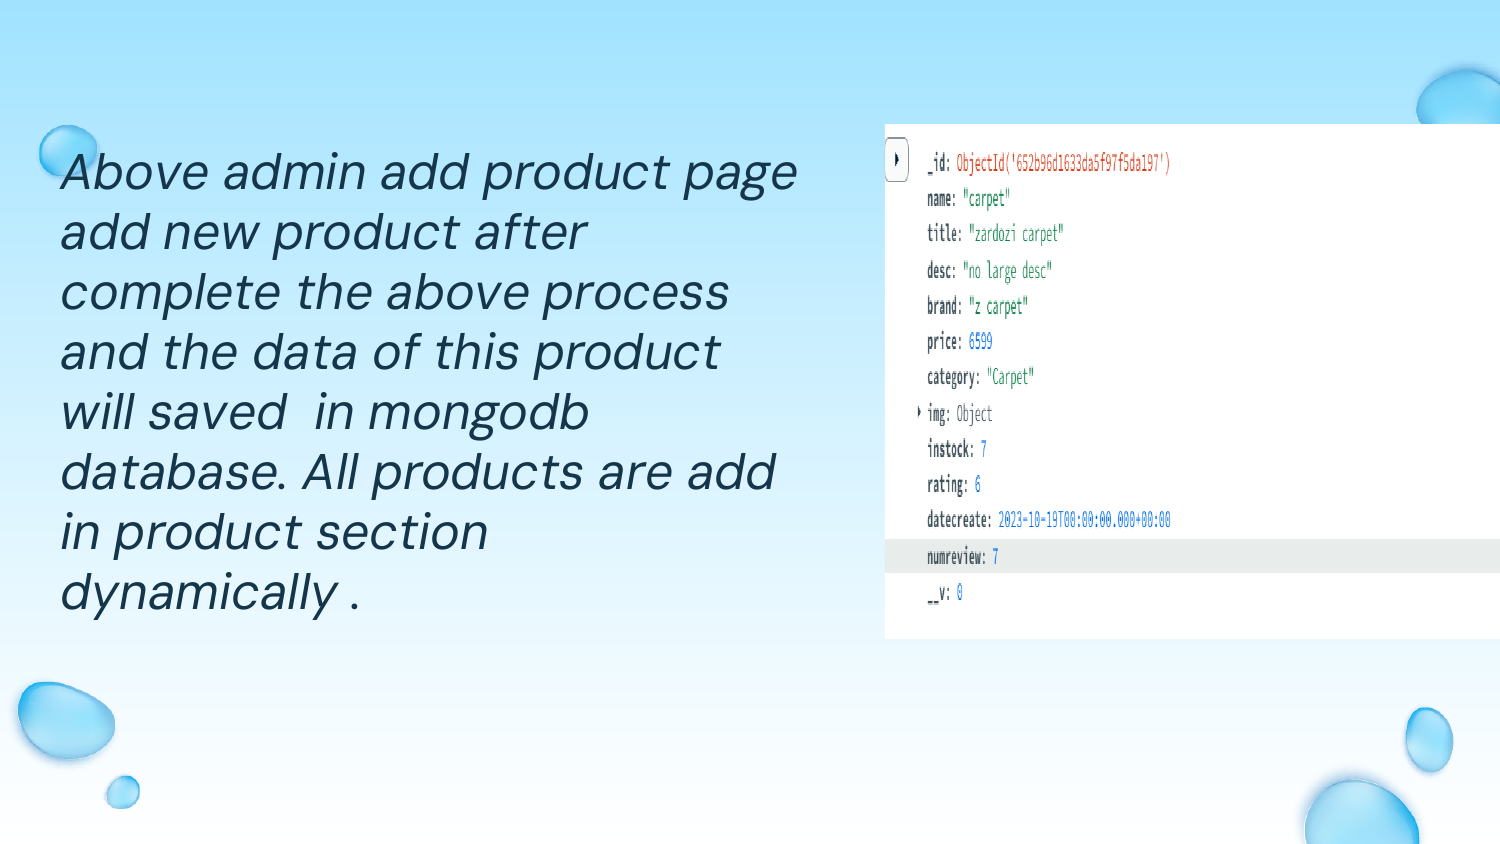

Above admin add product page add new product after complete the above process and the data of this product will saved  in mongodb database. All products are add in product section dynamically .